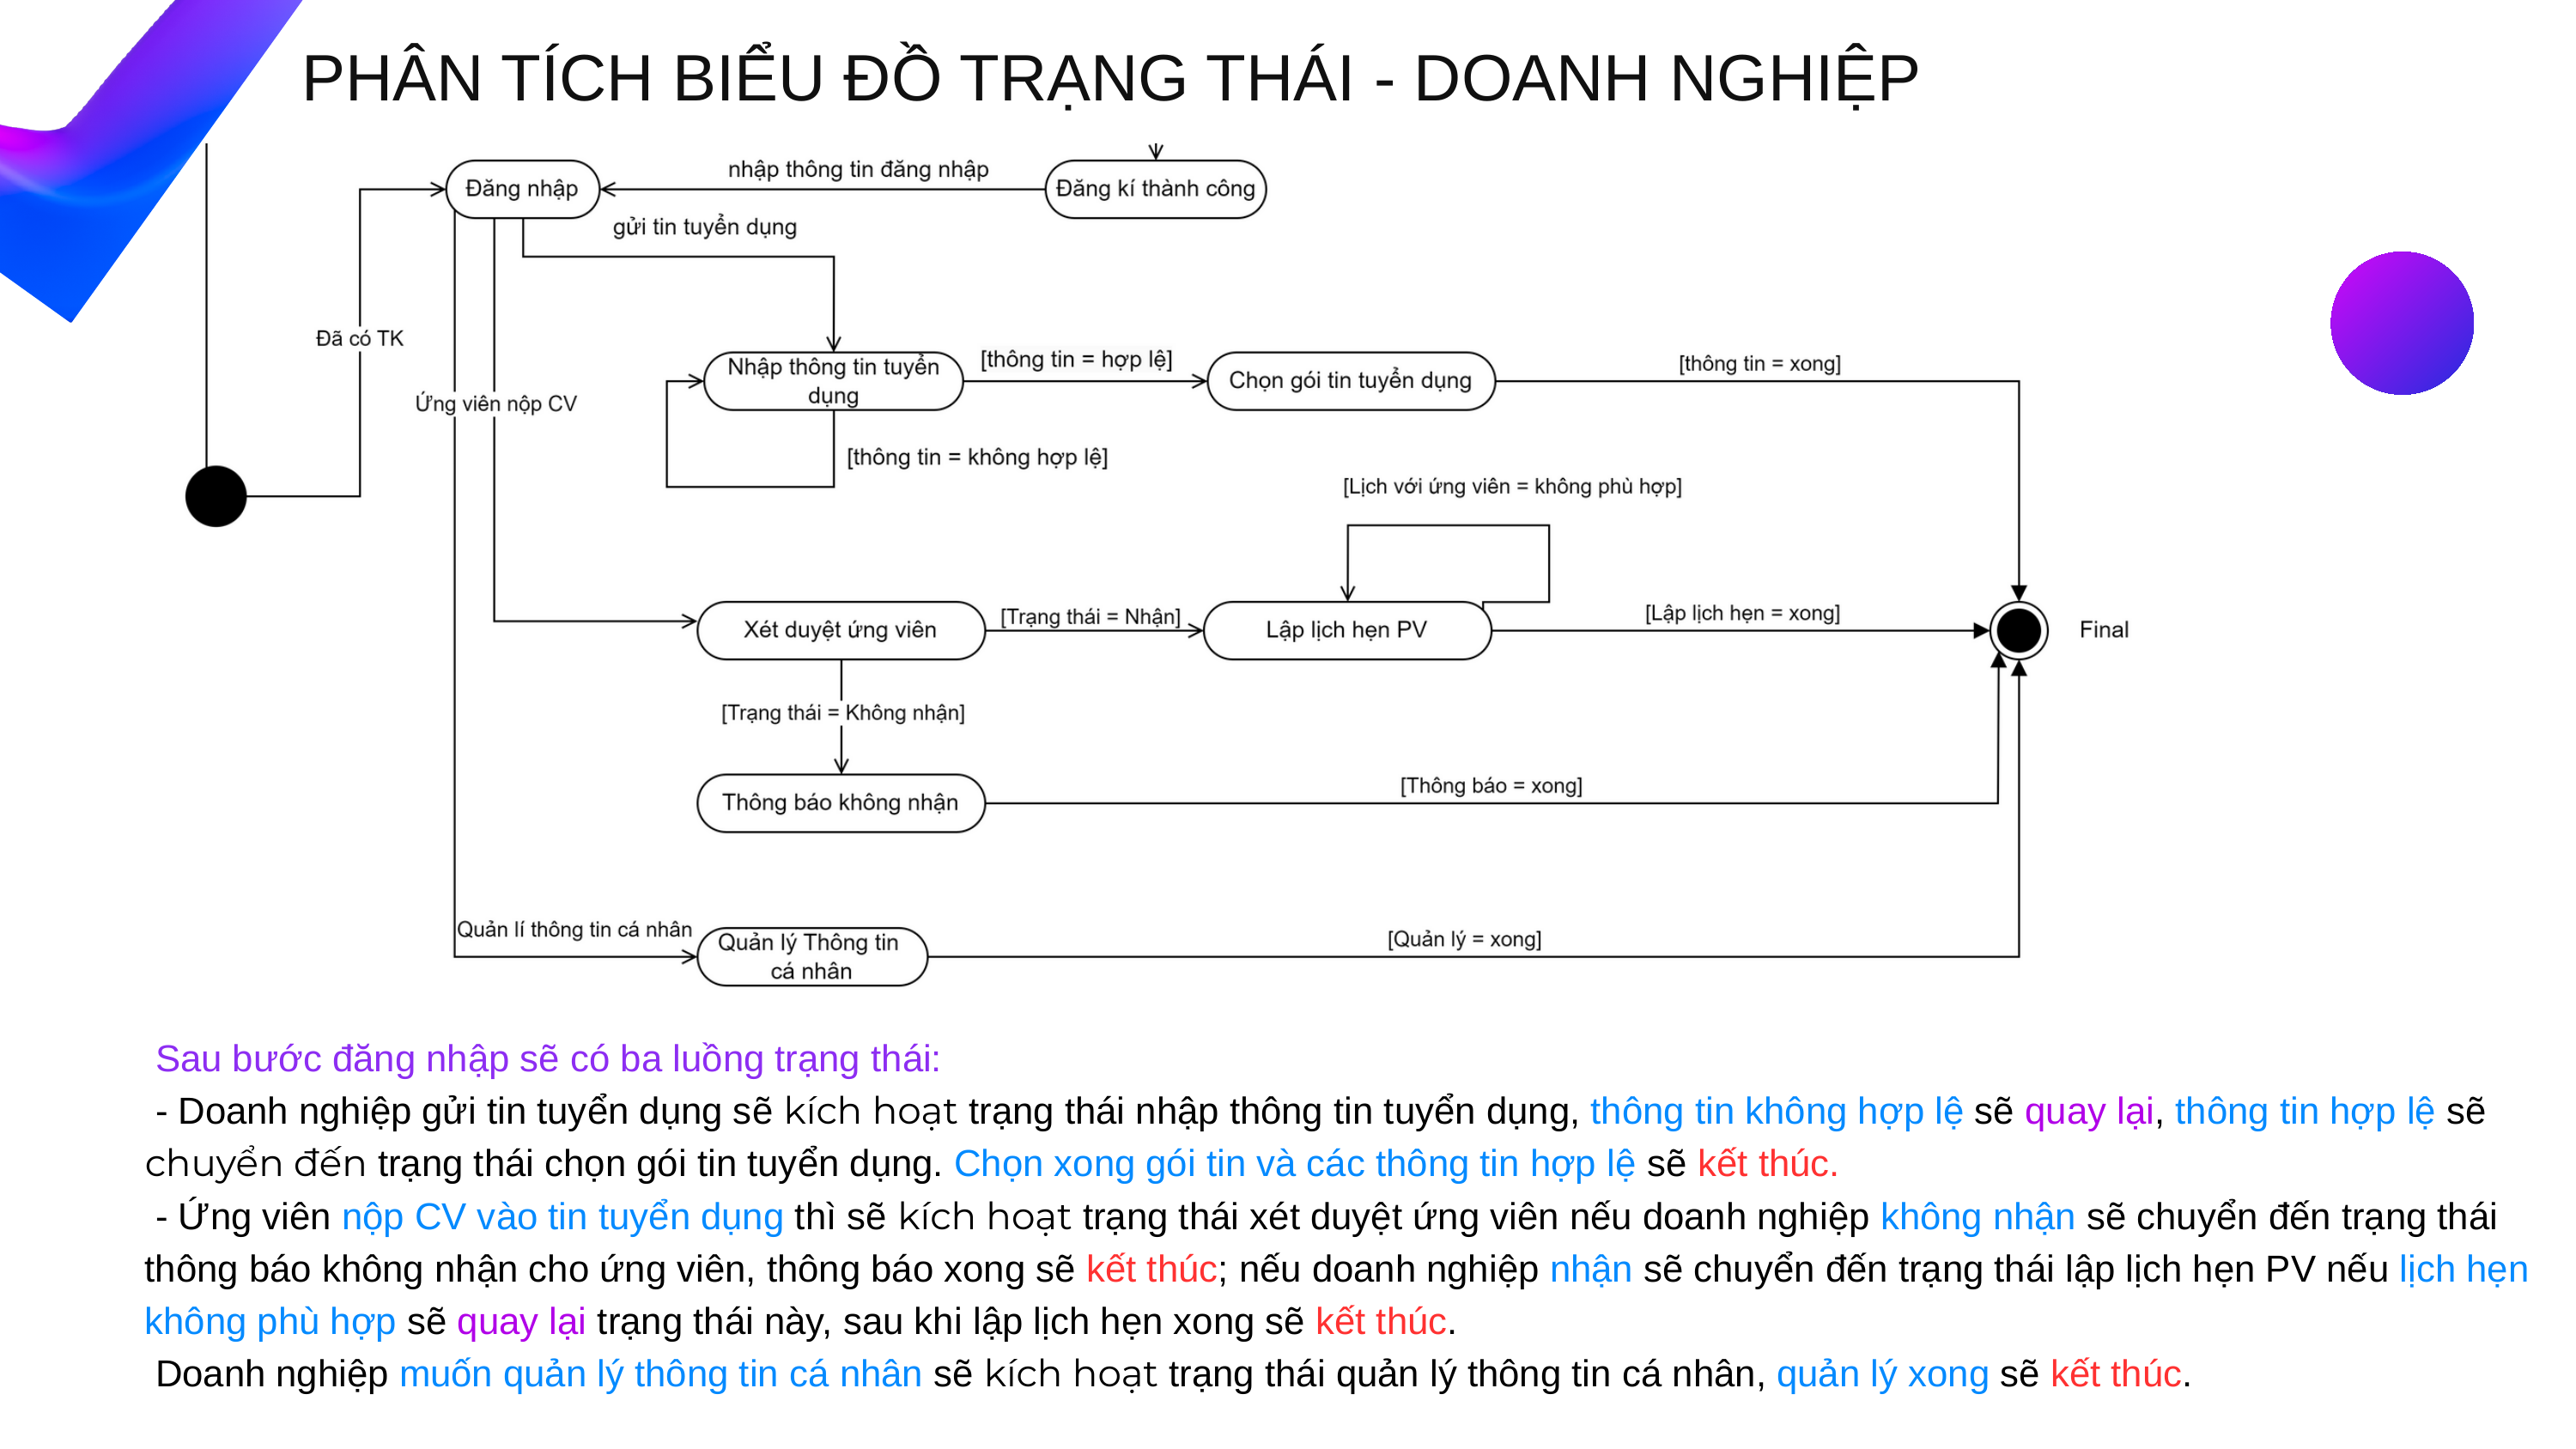

PHÂN TÍCH BIỂU ĐỒ TRẠNG THÁI - DOANH NGHIỆP

 Sau bước đăng nhập sẽ có ba luồng trạng thái:
 - Doanh nghiệp gửi tin tuyển dụng sẽ kích hoạt trạng thái nhập thông tin tuyển dụng, thông tin không hợp lệ sẽ quay lại, thông tin hợp lệ sẽ chuyển đến trạng thái chọn gói tin tuyển dụng. Chọn xong gói tin và các thông tin hợp lệ sẽ kết thúc.
 - Ứng viên nộp CV vào tin tuyển dụng thì sẽ kích hoạt trạng thái xét duyệt ứng viên nếu doanh nghiệp không nhận sẽ chuyển đến trạng thái thông báo không nhận cho ứng viên, thông báo xong sẽ kết thúc; nếu doanh nghiệp nhận sẽ chuyển đến trạng thái lập lịch hẹn PV nếu lịch hẹn không phù hợp sẽ quay lại trạng thái này, sau khi lập lịch hẹn xong sẽ kết thúc.
 Doanh nghiệp muốn quản lý thông tin cá nhân sẽ kích hoạt trạng thái quản lý thông tin cá nhân, quản lý xong sẽ kết thúc.